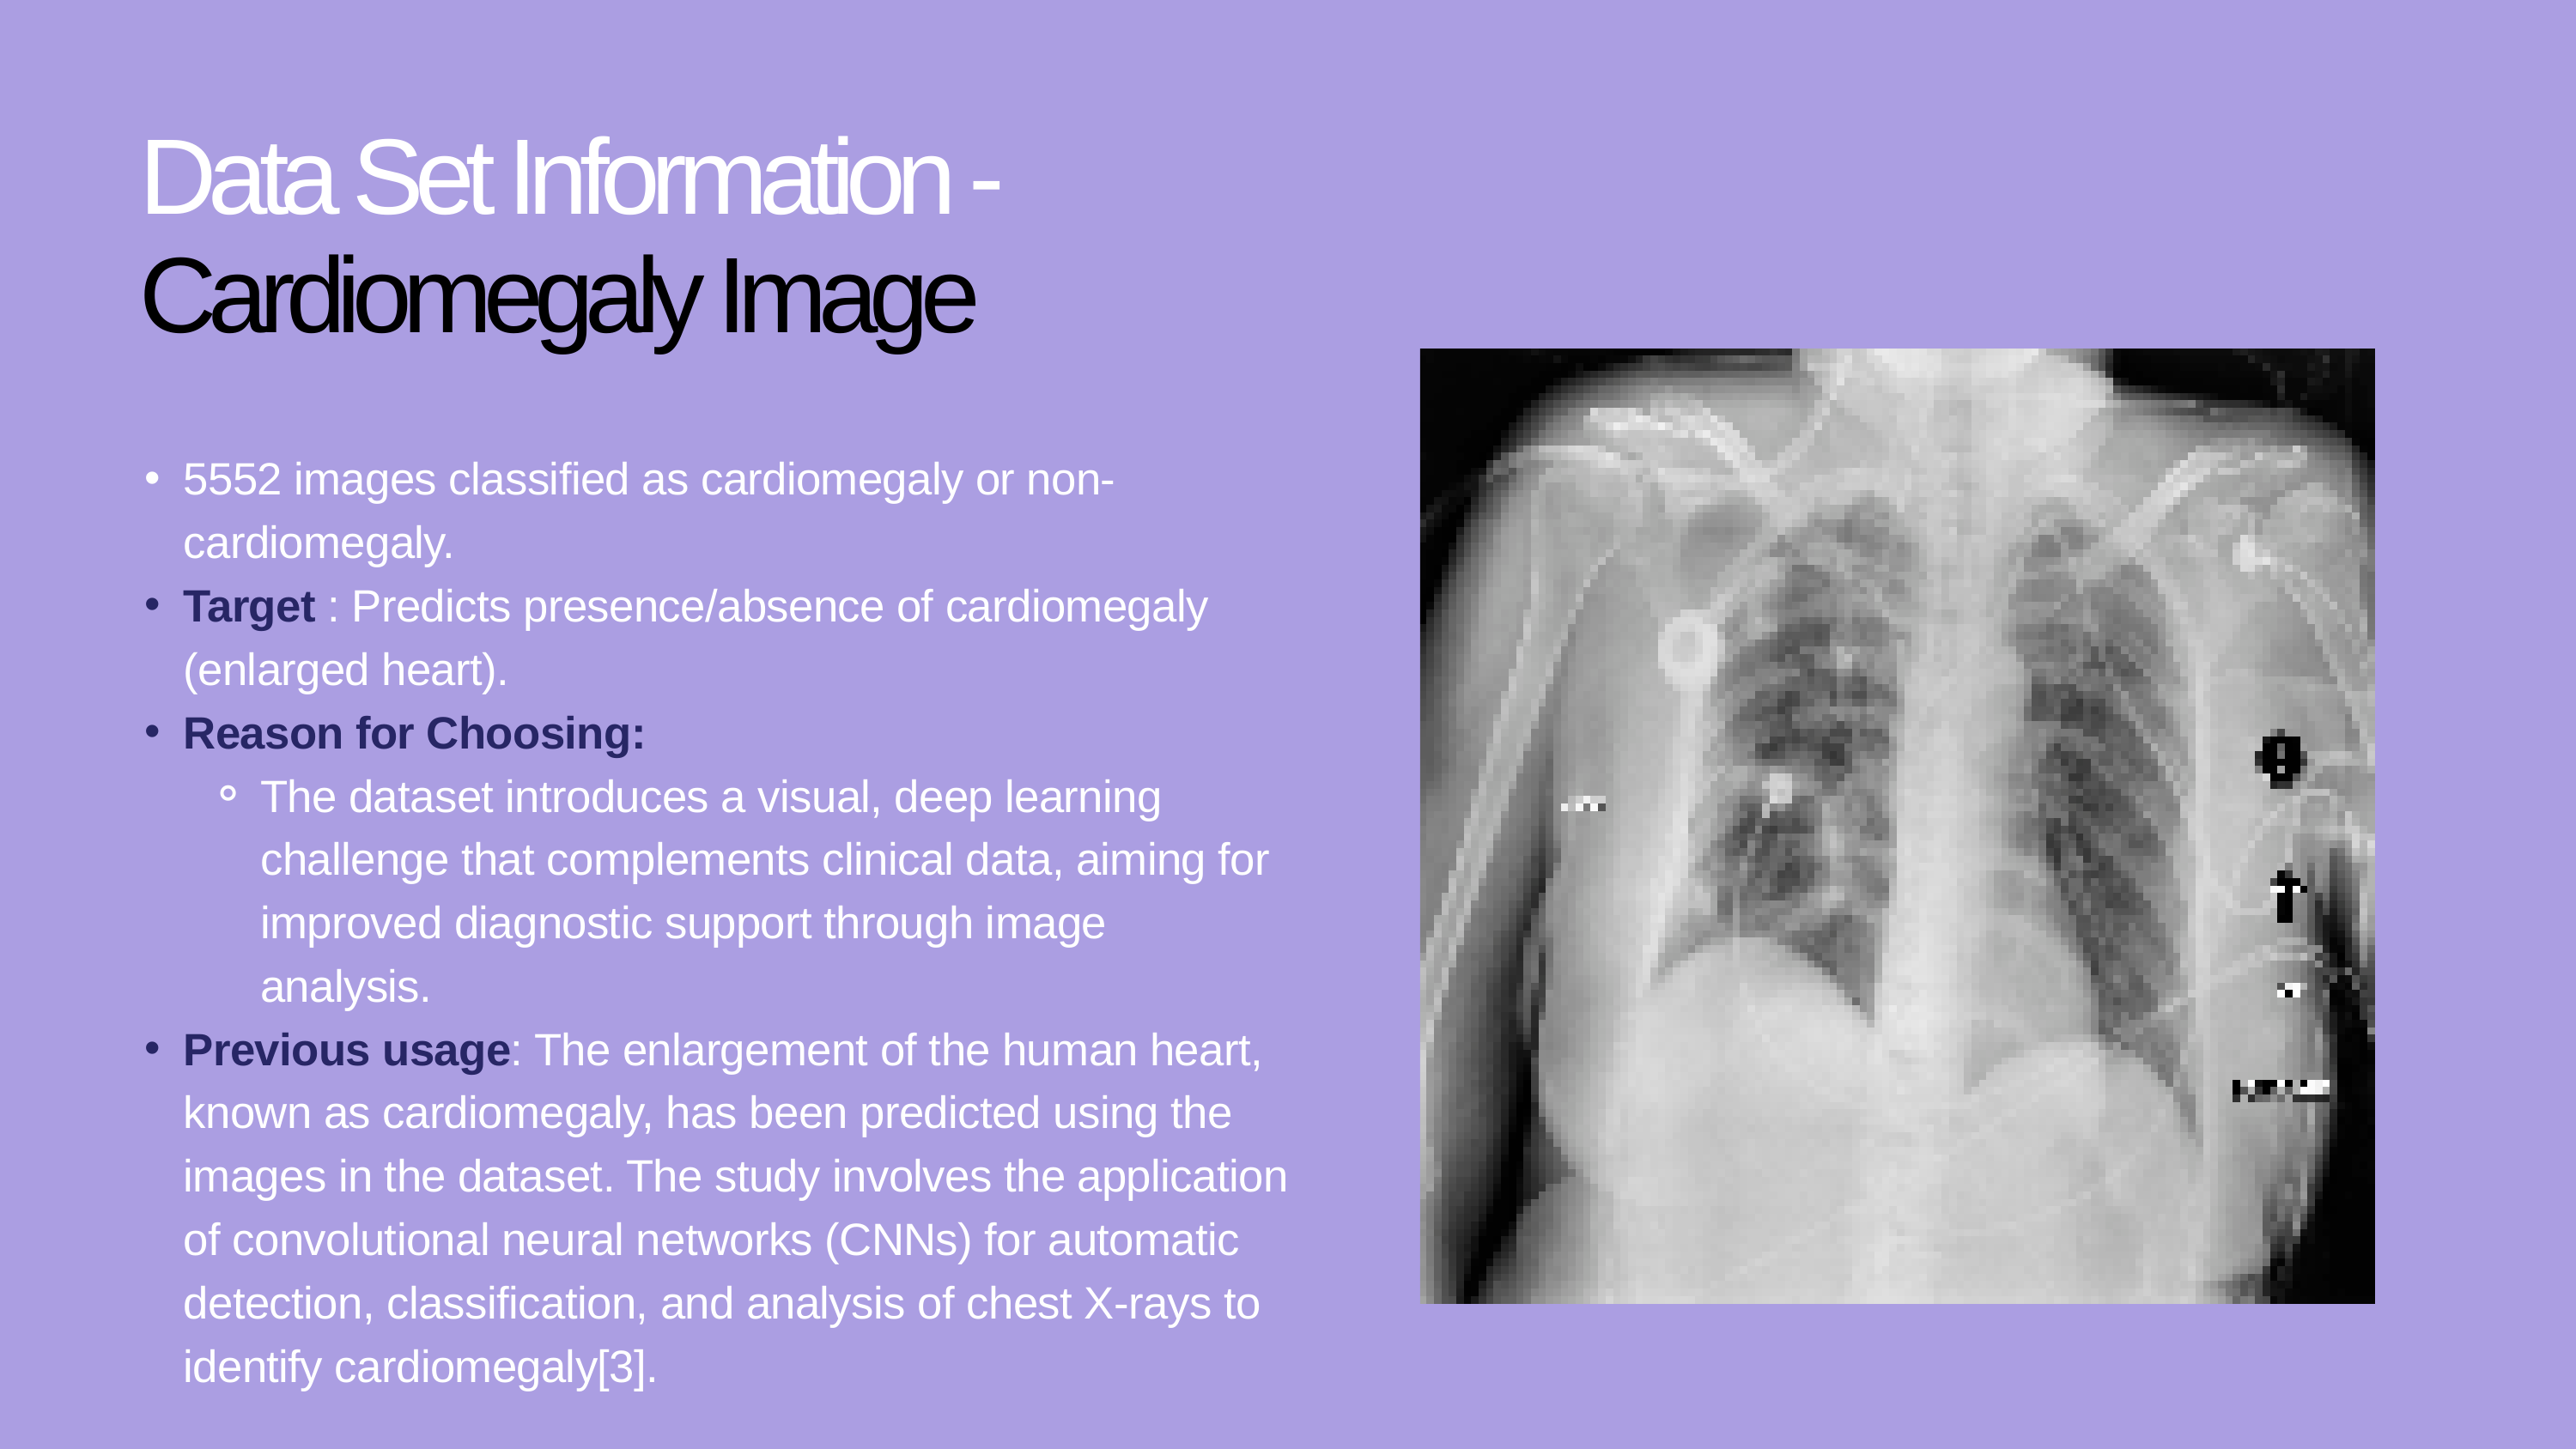

Data Set Information - Cardiomegaly Image

5552 images classified as cardiomegaly or non-cardiomegaly.
Target : Predicts presence/absence of cardiomegaly (enlarged heart).
Reason for Choosing:
The dataset introduces a visual, deep learning challenge that complements clinical data, aiming for improved diagnostic support through image analysis.
Previous usage: The enlargement of the human heart, known as cardiomegaly, has been predicted using the images in the dataset. The study involves the application of convolutional neural networks (CNNs) for automatic detection, classification, and analysis of chest X-rays to identify cardiomegaly[3].